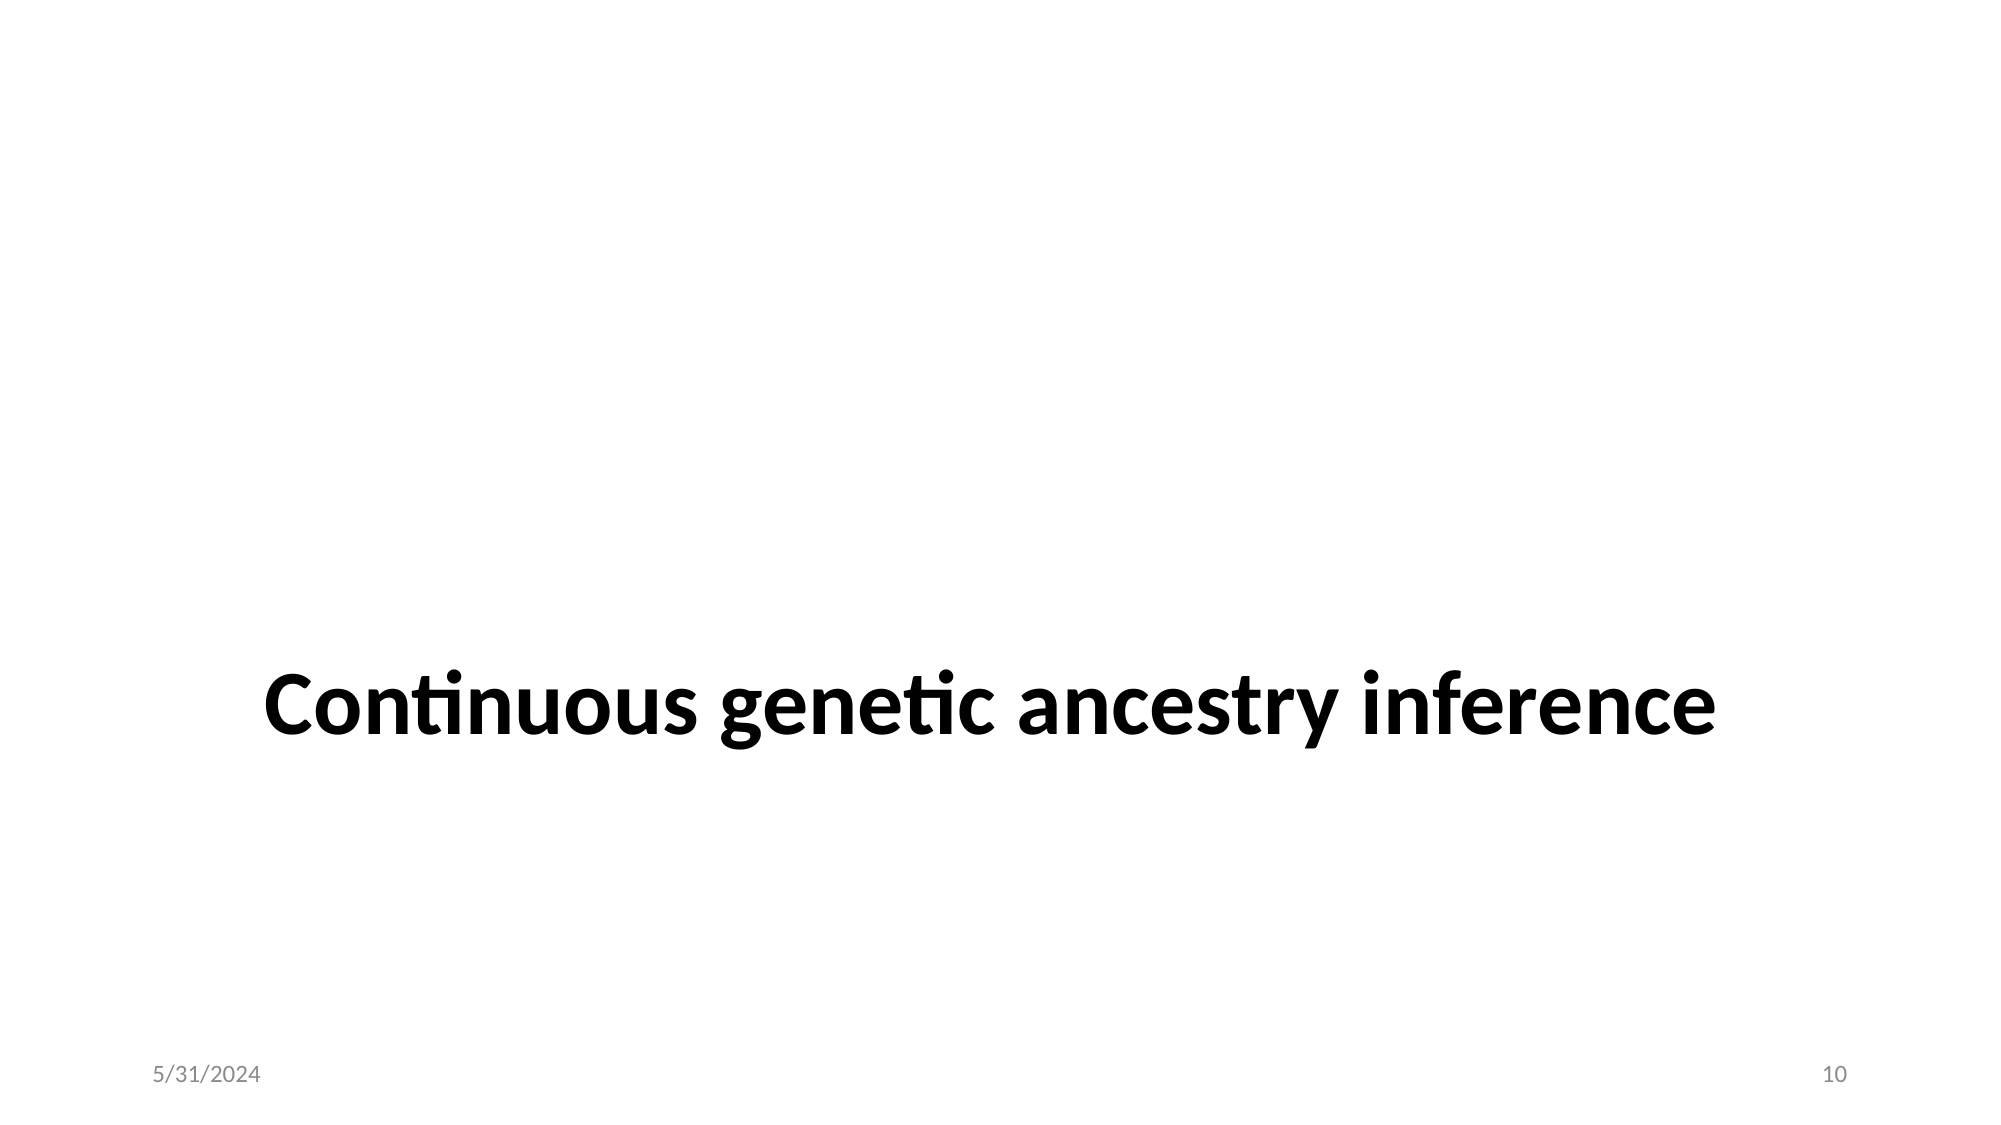

# Continuous genetic ancestry inference
5/31/2024
10